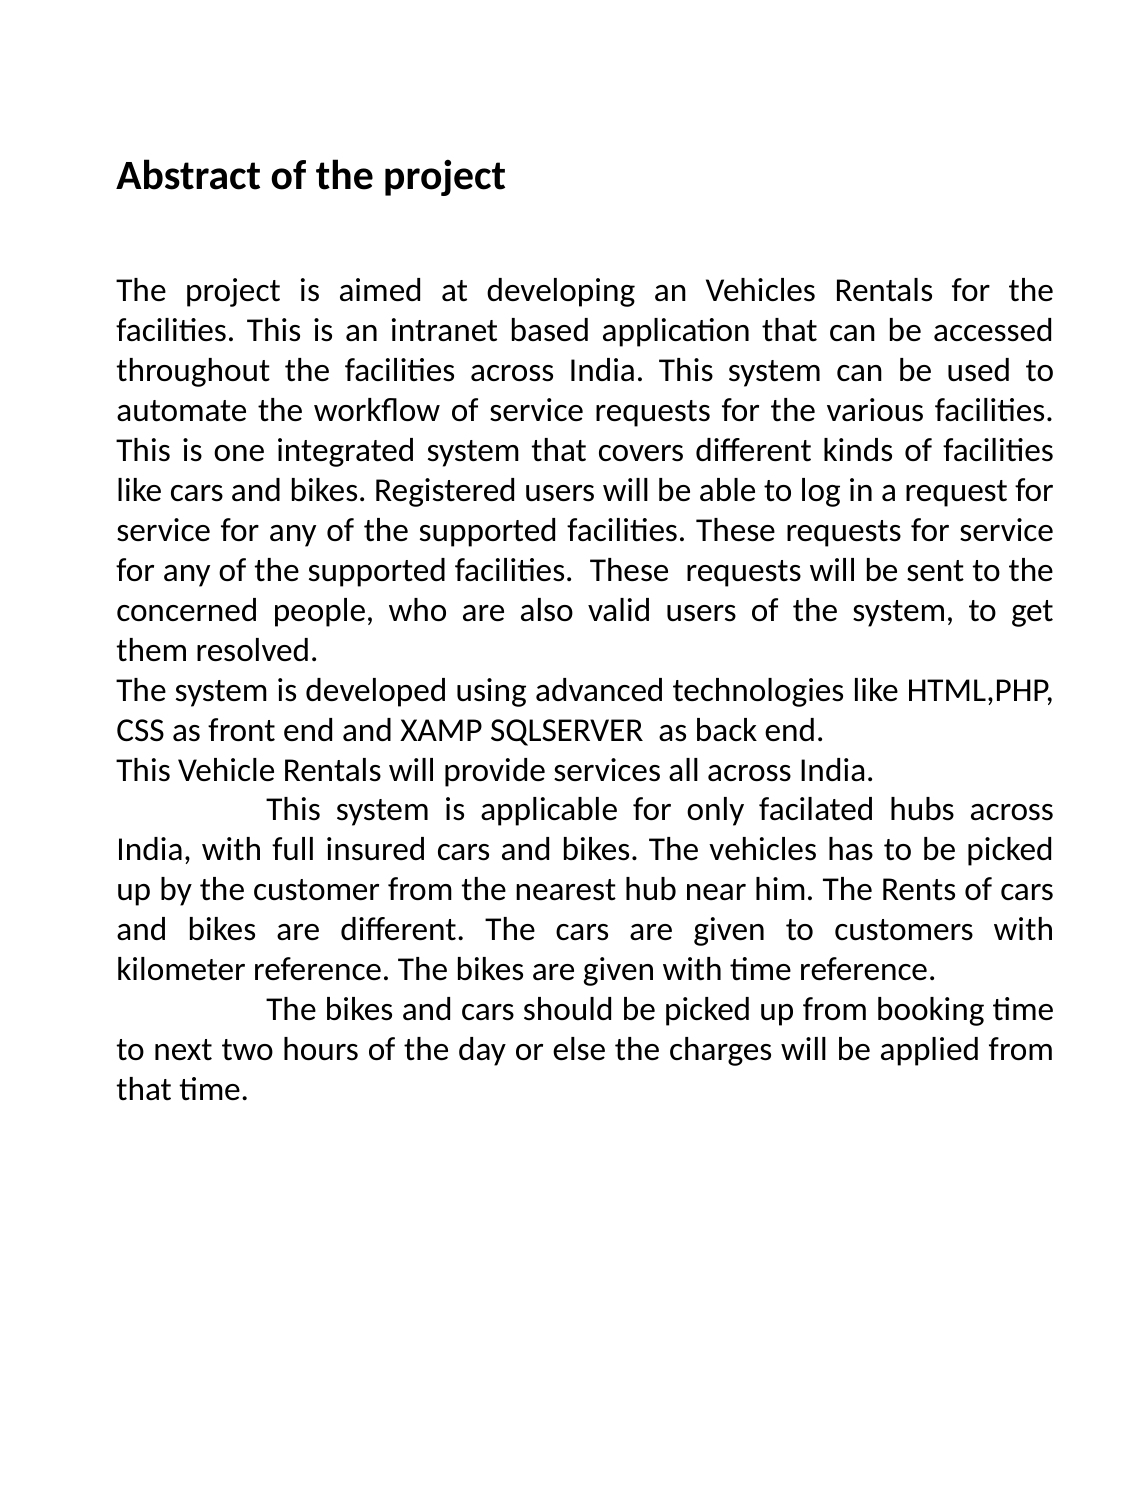

Abstract of the project
The project is aimed at developing an Vehicles Rentals for the facilities. This is an intranet based application that can be accessed throughout the facilities across India. This system can be used to automate the workflow of service requests for the various facilities. This is one integrated system that covers different kinds of facilities like cars and bikes. Registered users will be able to log in a request for service for any of the supported facilities. These requests for service for any of the supported facilities.  These  requests will be sent to the concerned people, who are also valid users of the system, to get them resolved.
The system is developed using advanced technologies like HTML,PHP, CSS as front end and XAMP SQLSERVER  as back end.
This Vehicle Rentals will provide services all across India.
	This system is applicable for only facilated hubs across India, with full insured cars and bikes. The vehicles has to be picked up by the customer from the nearest hub near him. The Rents of cars and bikes are different. The cars are given to customers with kilometer reference. The bikes are given with time reference.
	The bikes and cars should be picked up from booking time to next two hours of the day or else the charges will be applied from that time.